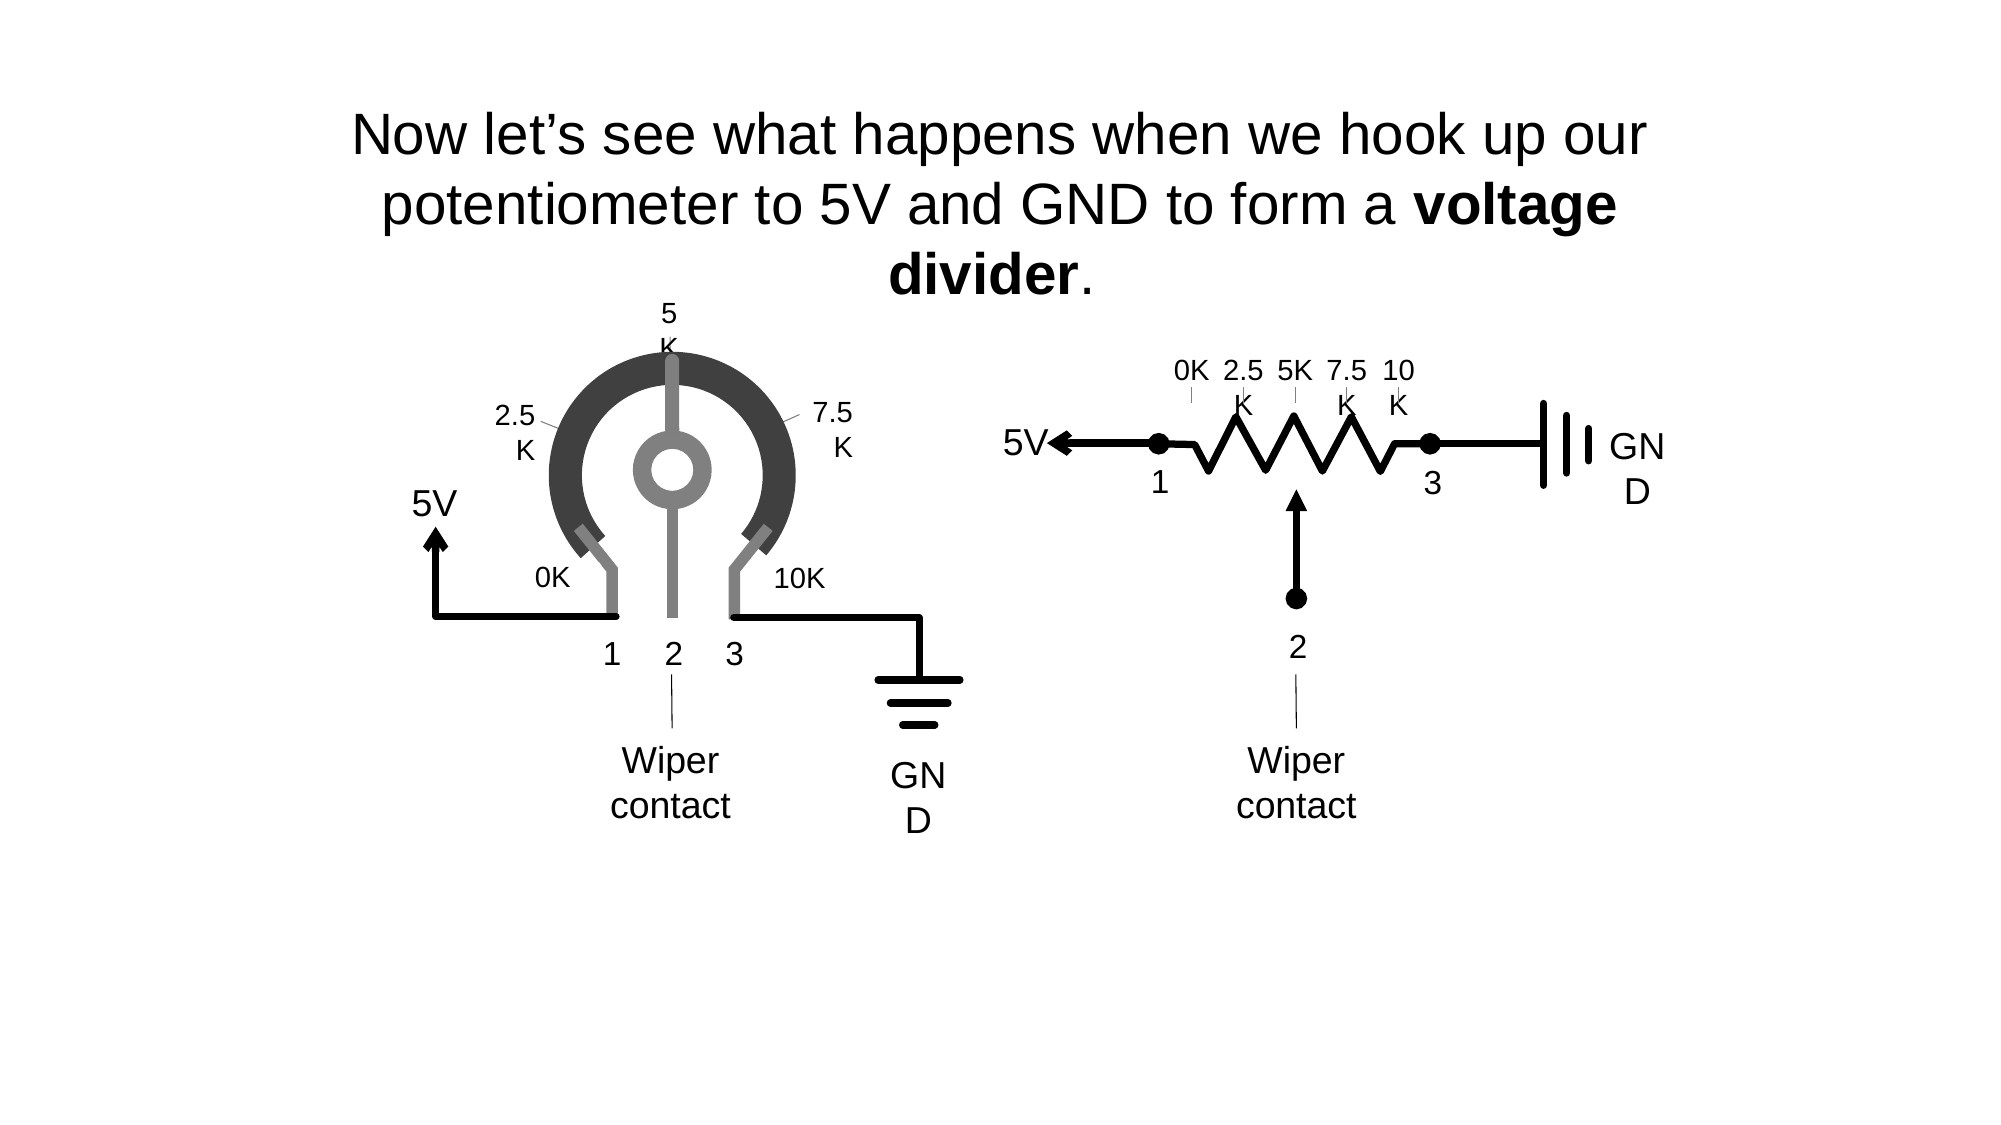

Now let’s see what happens when we hook up our potentiometer to 5V and GND to form a voltage divider.
5K
0K
2.5K
5K
7.5K
10K

7.5K
2.5K

GND

5V

1
3
5V

`
`
0K
10K

GND
2
1
2
3
Wiper contact
Wiper contact